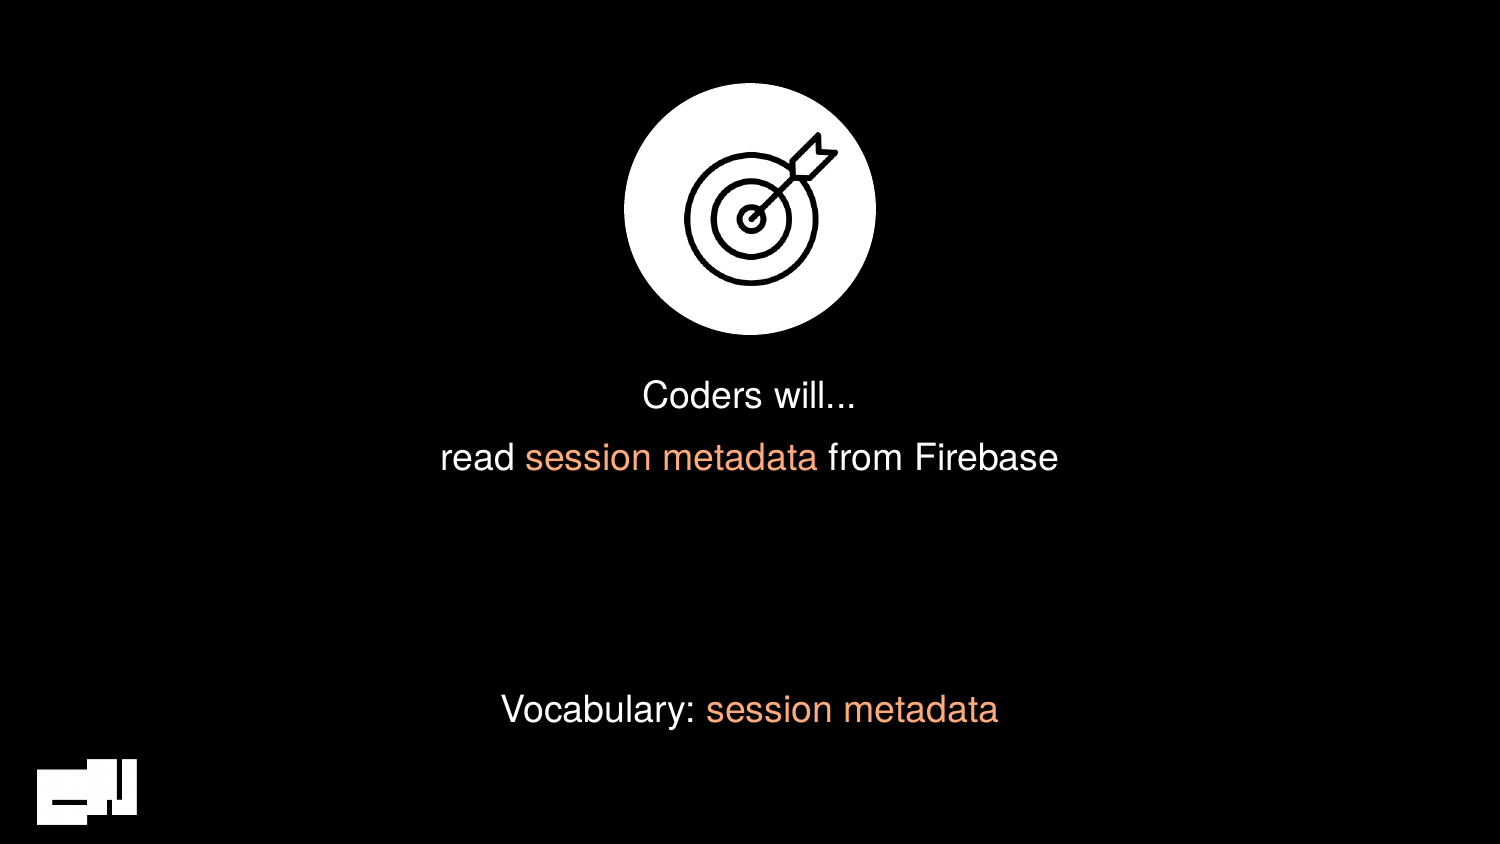

# read session metadata from Firebase

Vocabulary: session metadata